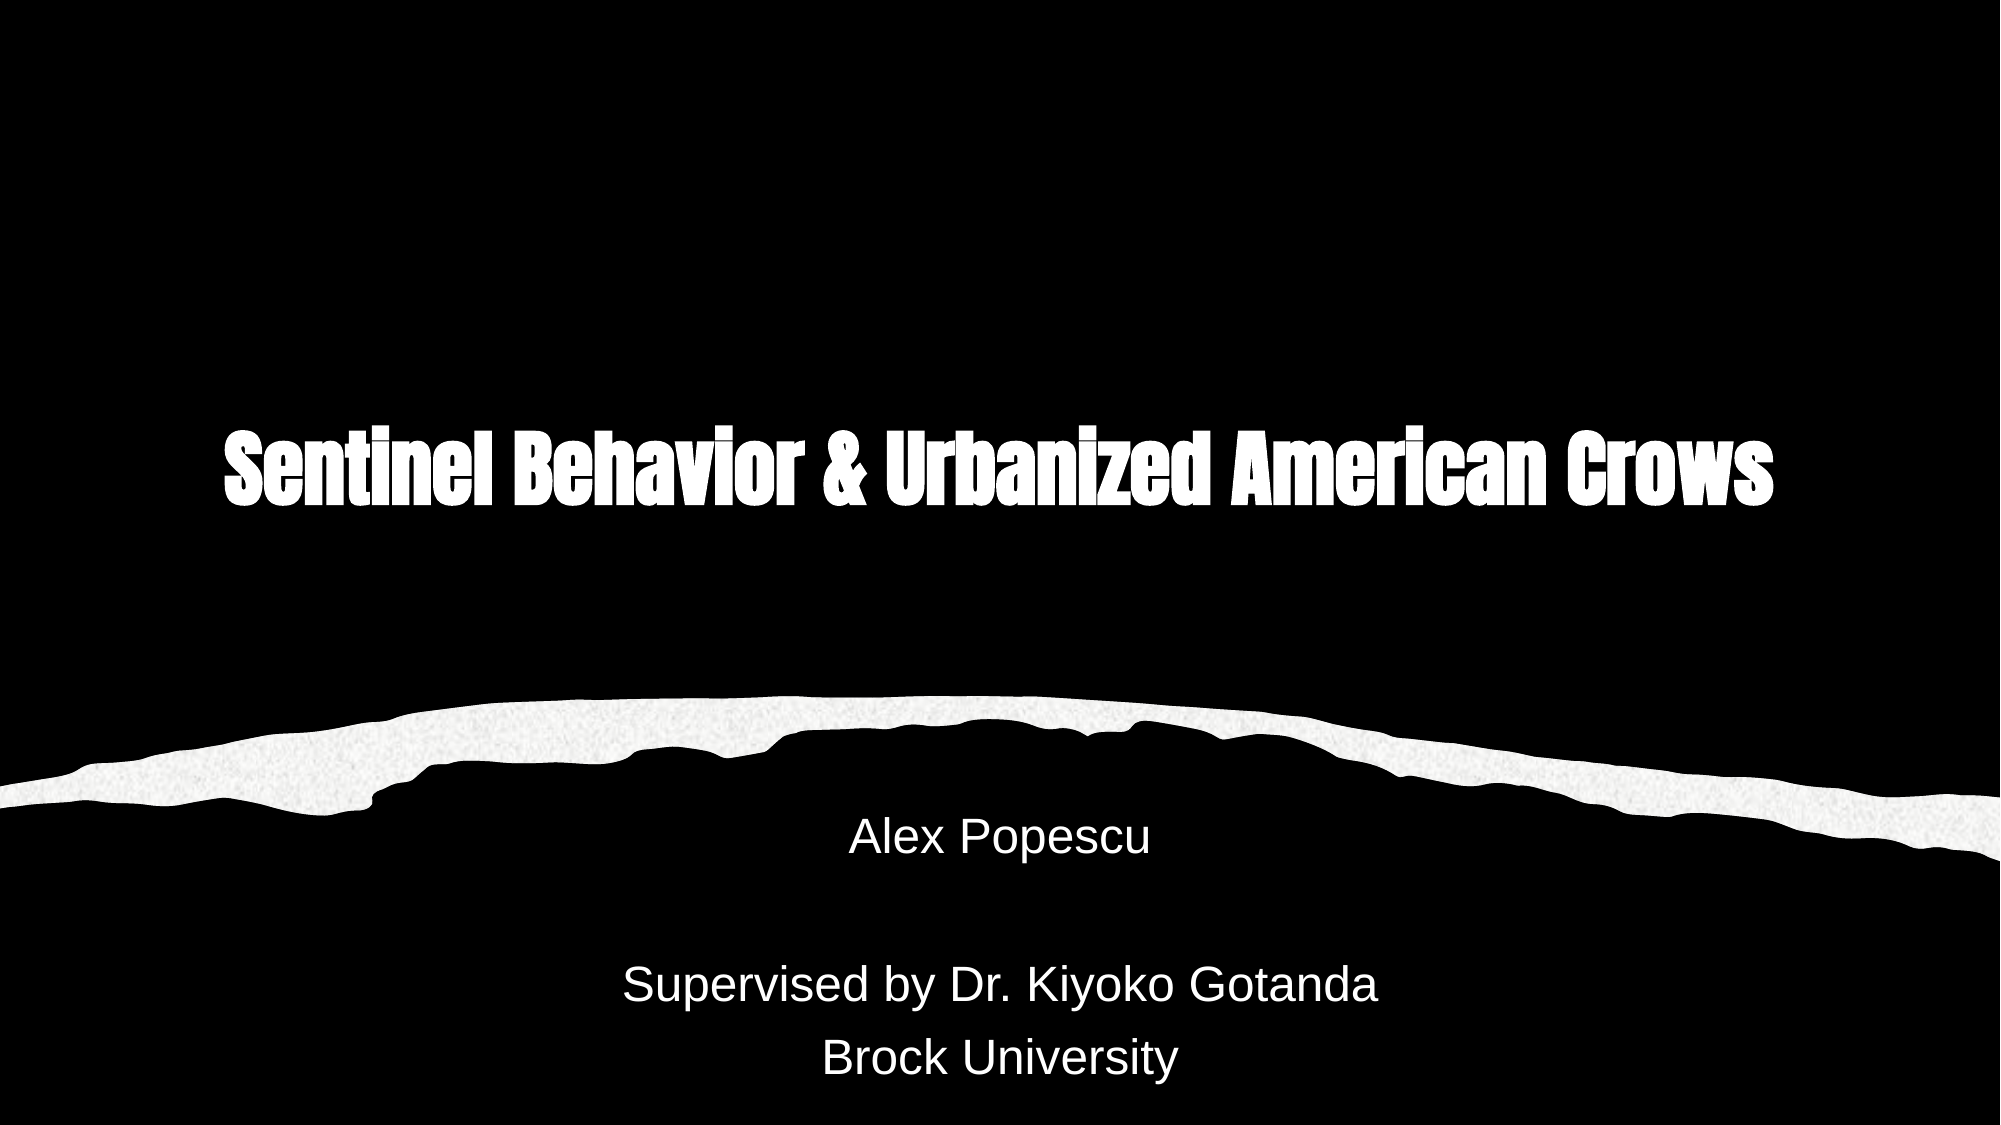

# Sentinel Behavior & Urbanized American Crows

Alex Popescu

Supervised by Dr. Kiyoko Gotanda
Brock University